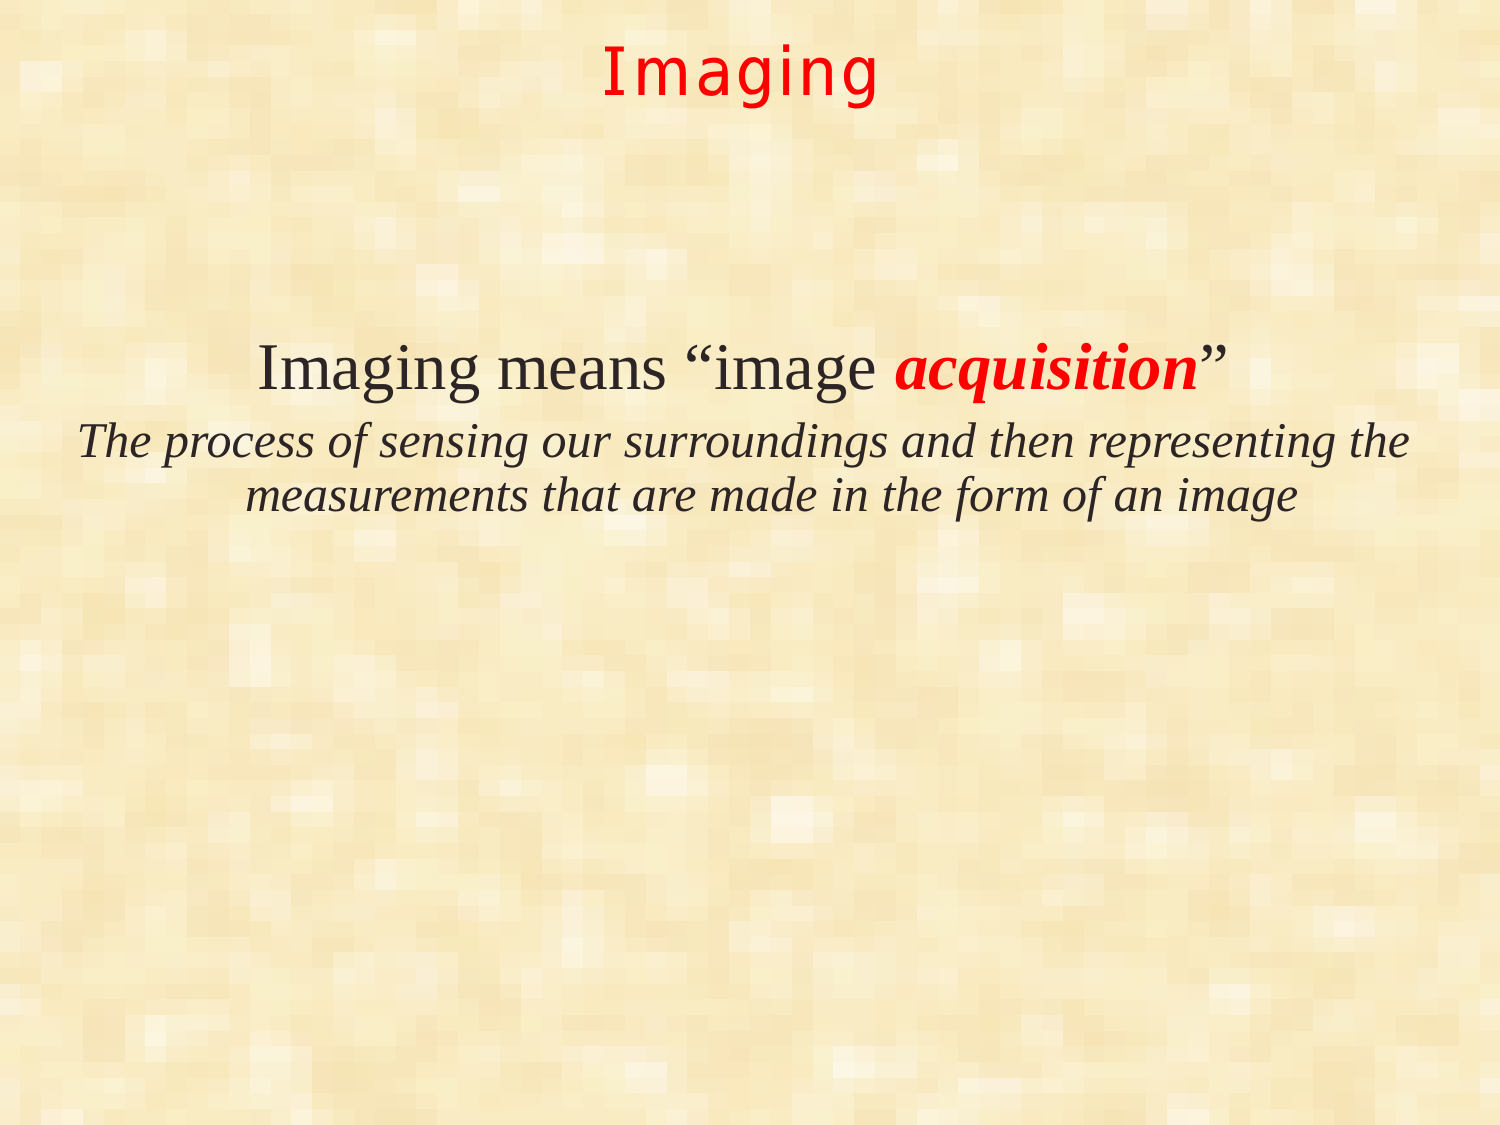

# Imaging
Imaging means “image acquisition”
The process of sensing our surroundings and then representing the measurements that are made in the form of an image